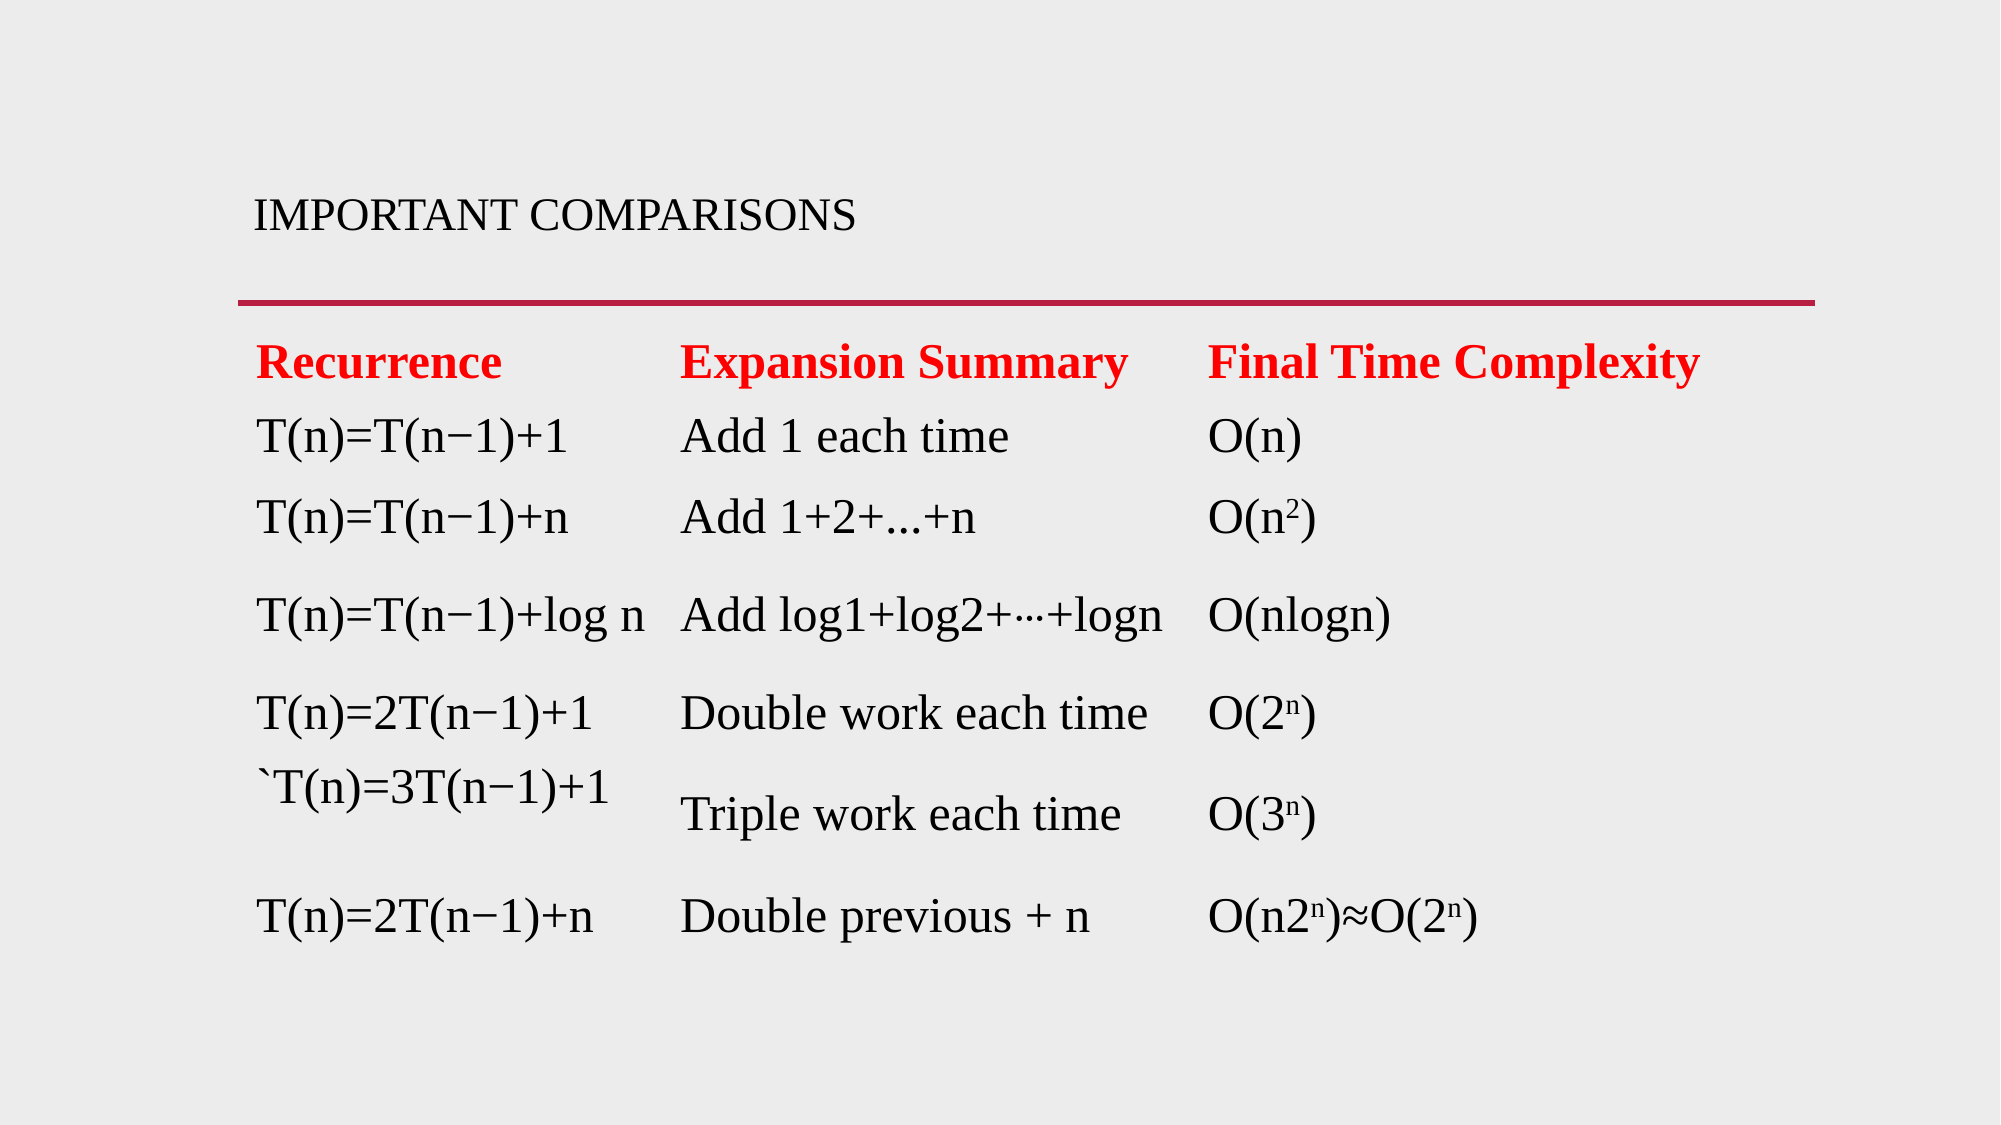

# Important Comparisons
| Recurrence | Expansion Summary | Final Time Complexity |
| --- | --- | --- |
| T(n)=T(n−1)+1 | Add 1 each time | O(n) |
| T(n)=T(n−1)+n | Add 1+2+...+n | O(n2) |
| T(n)=T(n−1)+log n | Add log1+log2+⋯+logn | O(nlogn) |
| T(n)=2T(n−1)+1 | Double work each time | O(2n) |
| `T(n)=3T(n−1)+1 | Triple work each time | O(3n) |
| T(n)=2T(n−1)+n | Double previous + n | O(n2n)≈O(2n) |